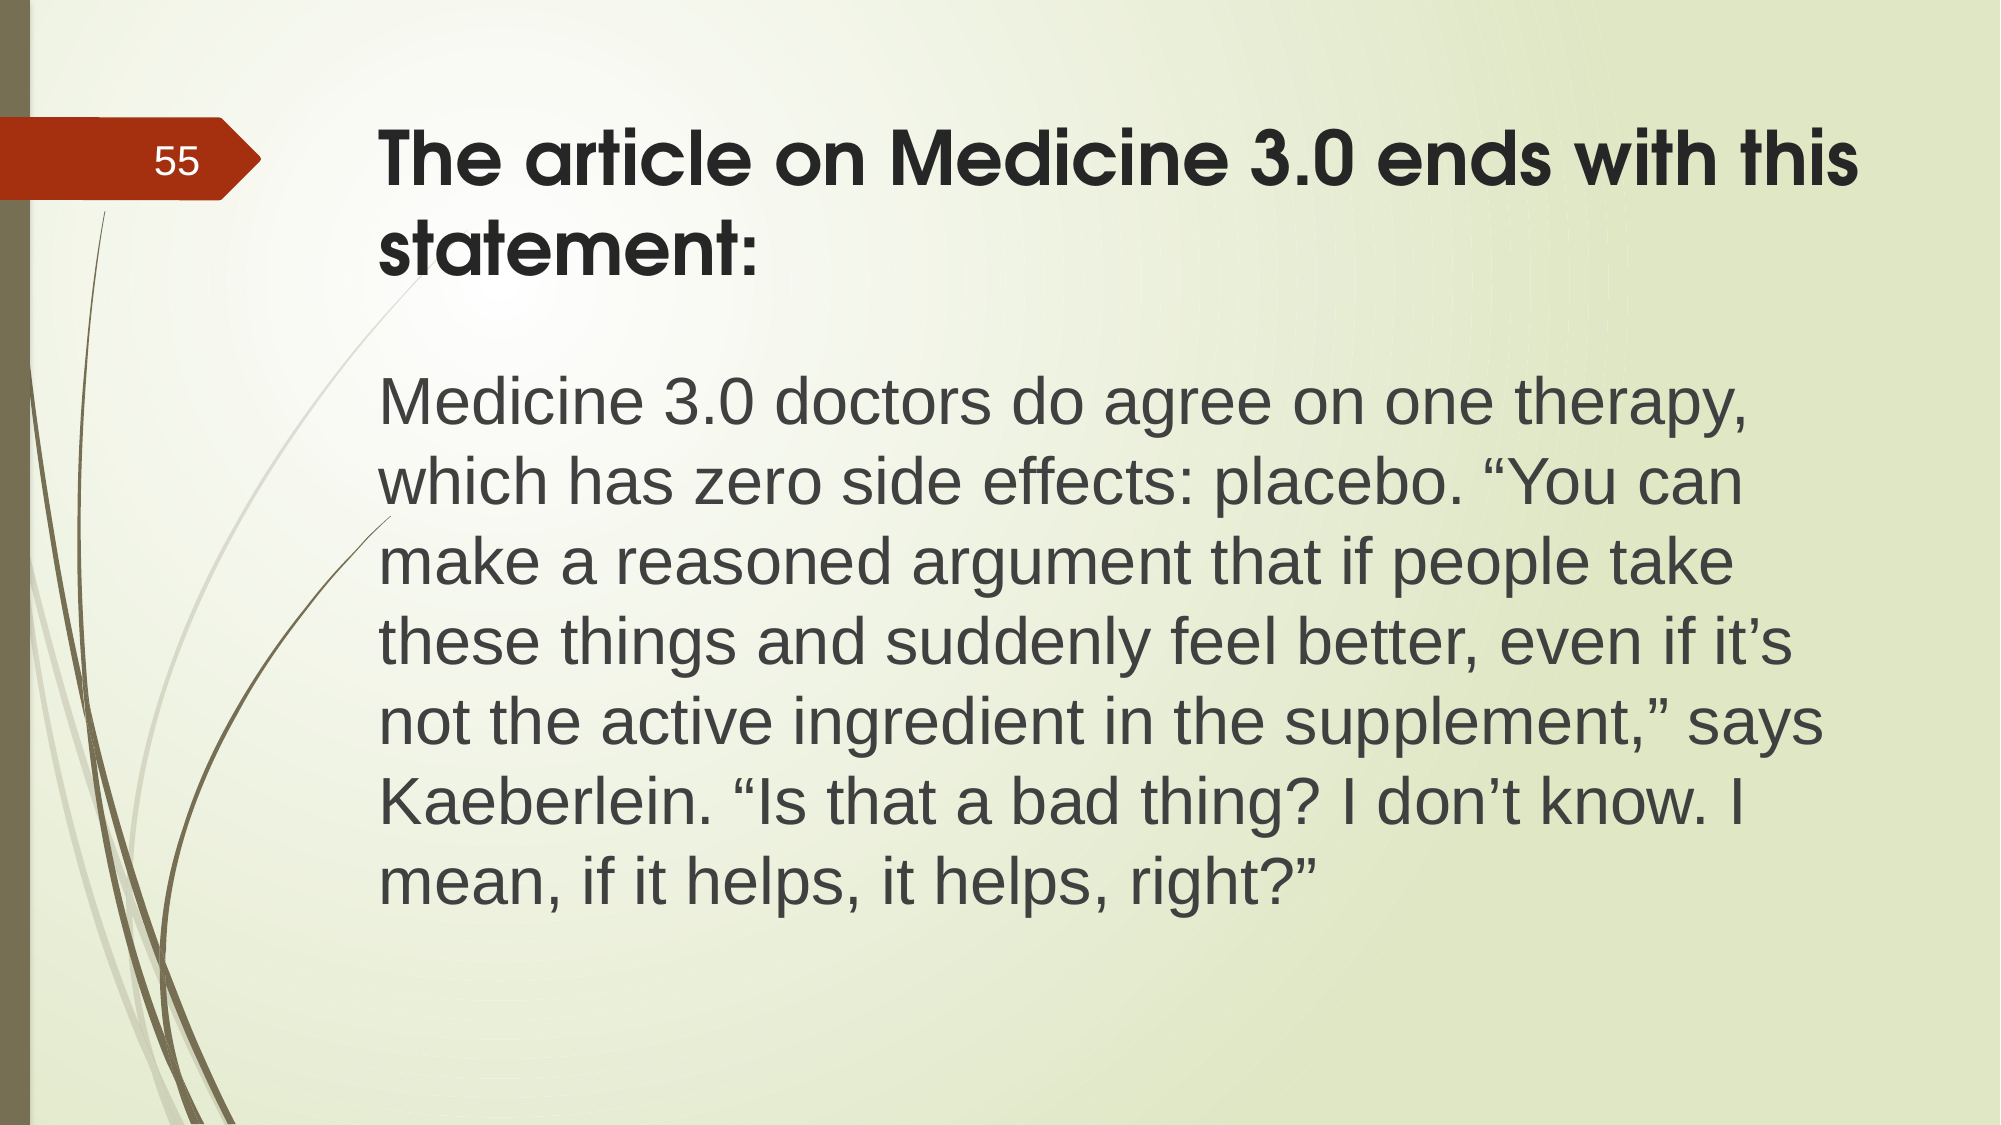

# The article on Medicine 3.0 ends with this statement:
55
Medicine 3.0 doctors do agree on one therapy, which has zero side effects: placebo. “You can make a reasoned argument that if people take these things and suddenly feel better, even if it’s not the active ingredient in the supplement,” says Kaeberlein. “Is that a bad thing? I don’t know. I mean, if it helps, it helps, right?”